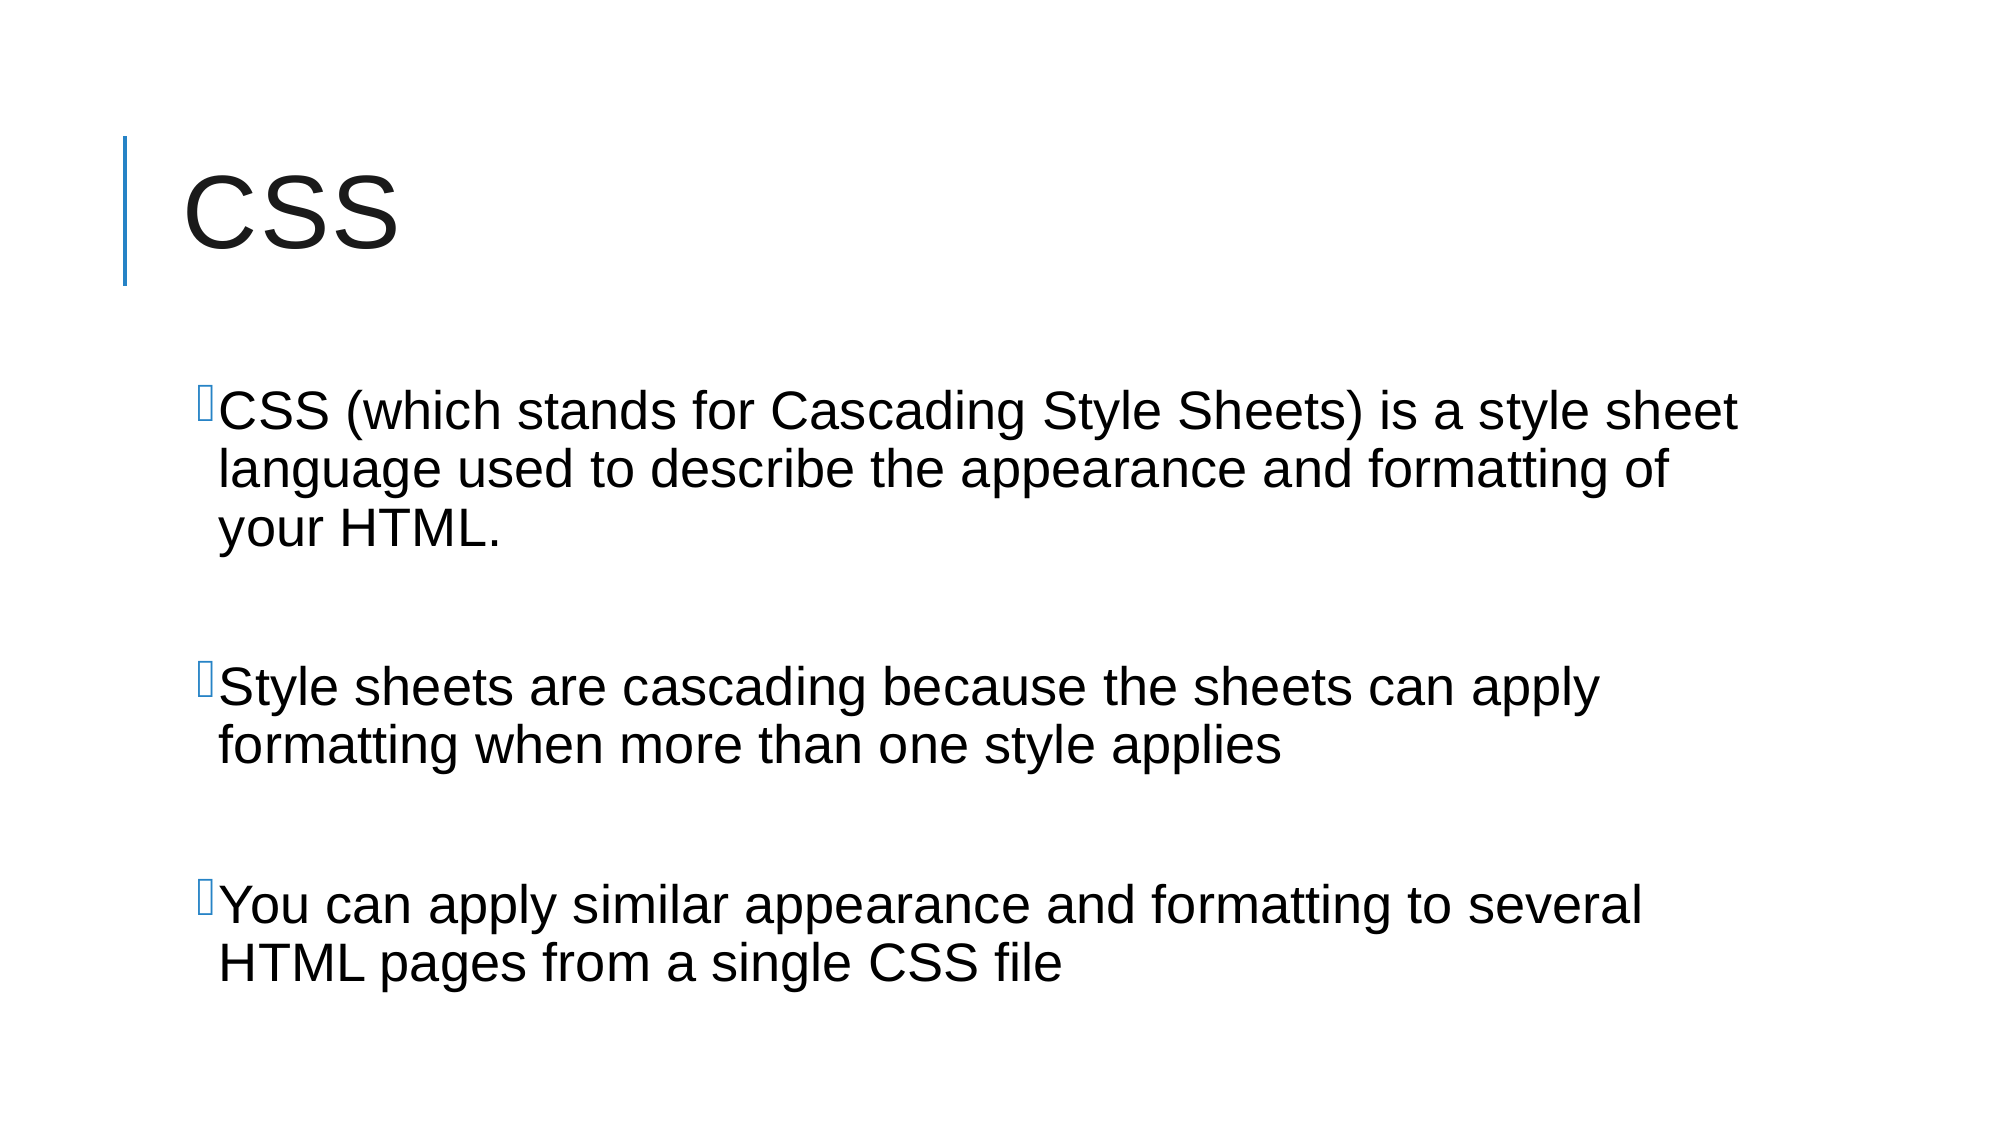

# CSS
CSS (which stands for Cascading Style Sheets) is a style sheet language used to describe the appearance and formatting of your HTML.

Style sheets are cascading because the sheets can apply formatting when more than one style applies

You can apply similar appearance and formatting to several HTML pages from a single CSS file